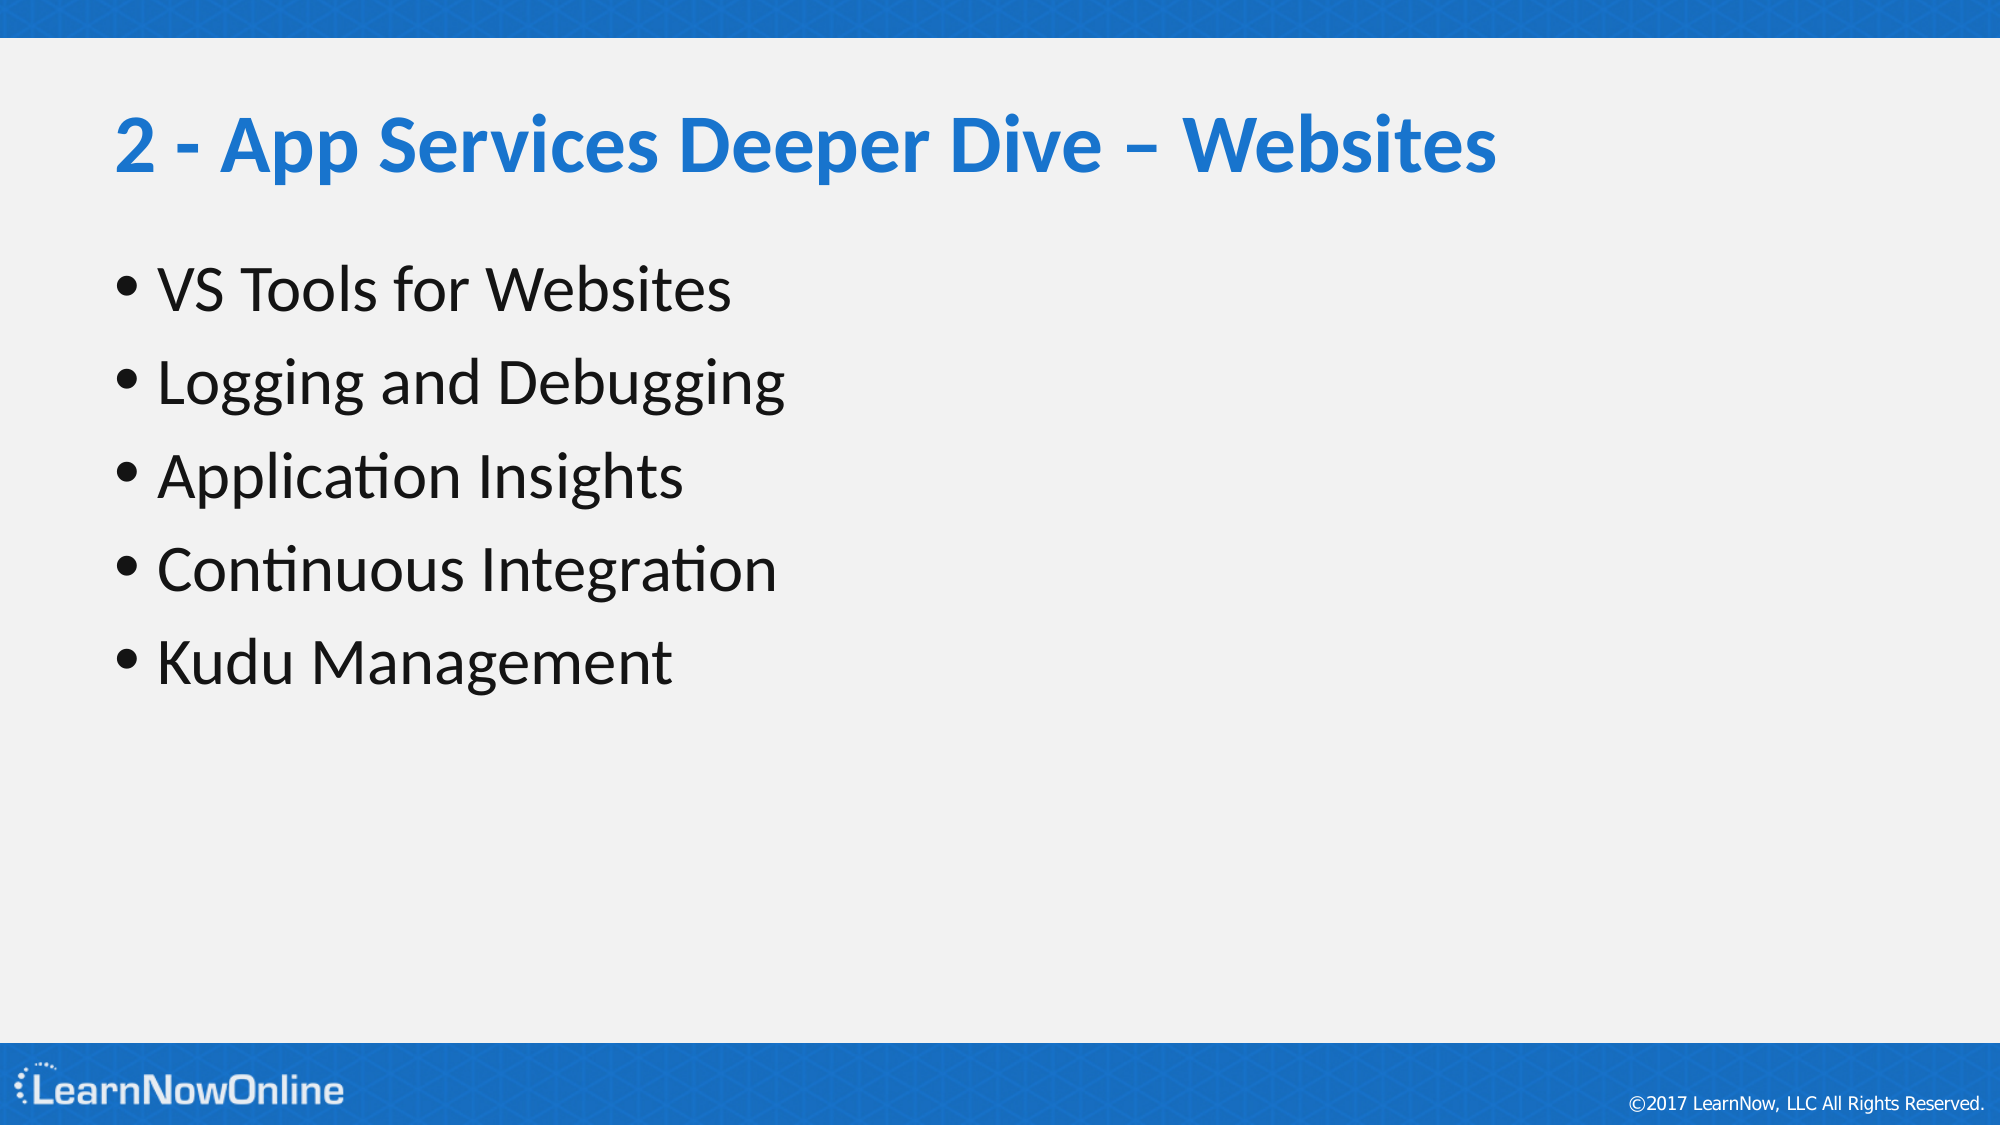

# 2 - App Services Deeper Dive – Websites
VS Tools for Websites
Logging and Debugging
Application Insights
Continuous Integration
Kudu Management